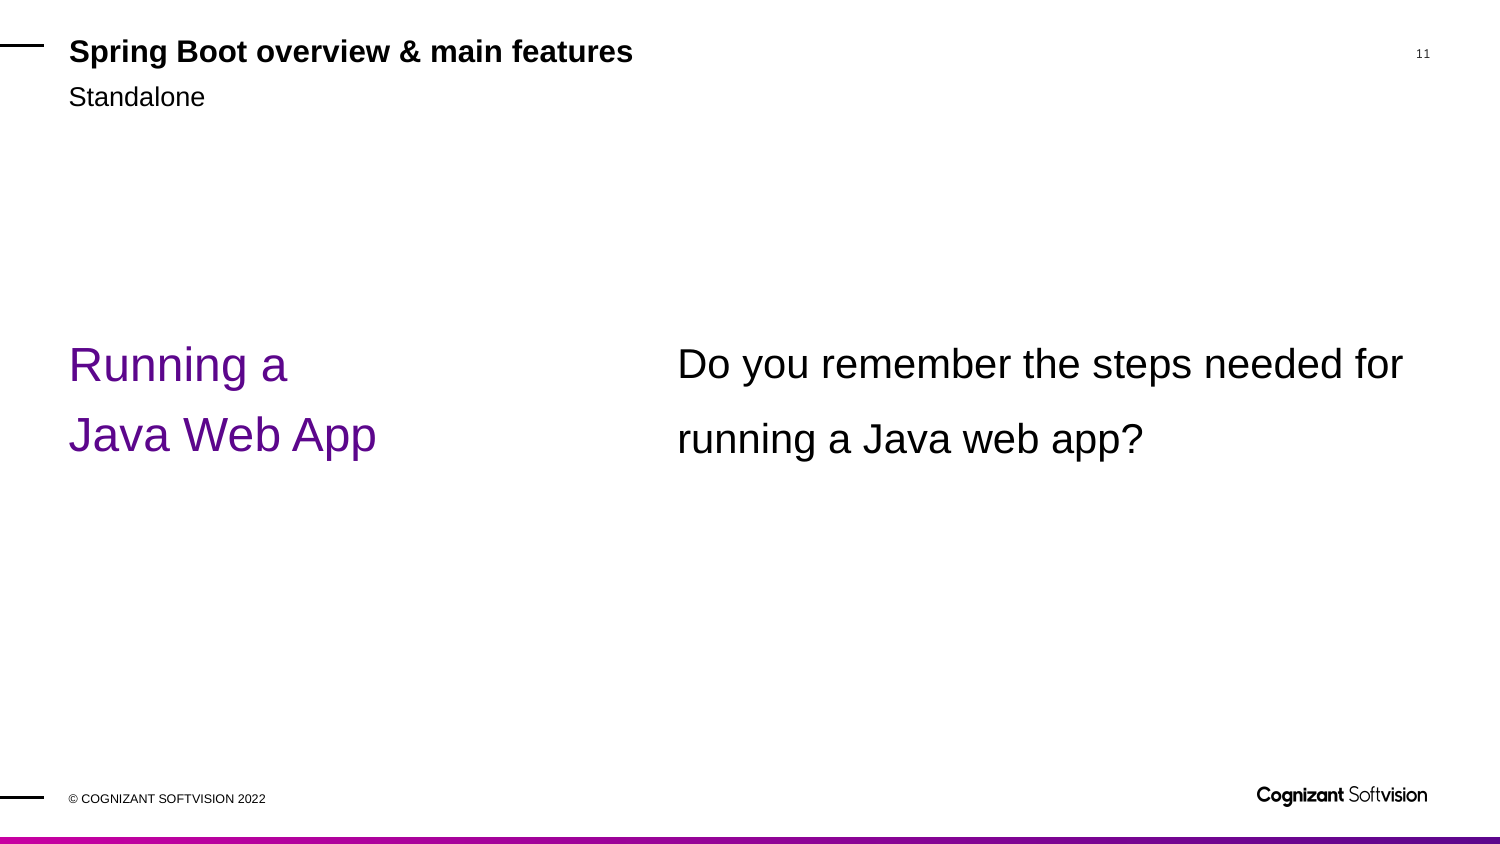

# Spring Boot overview & main features
Standalone

Running a
Java Web App

Do you remember the steps needed for running a Java web app?